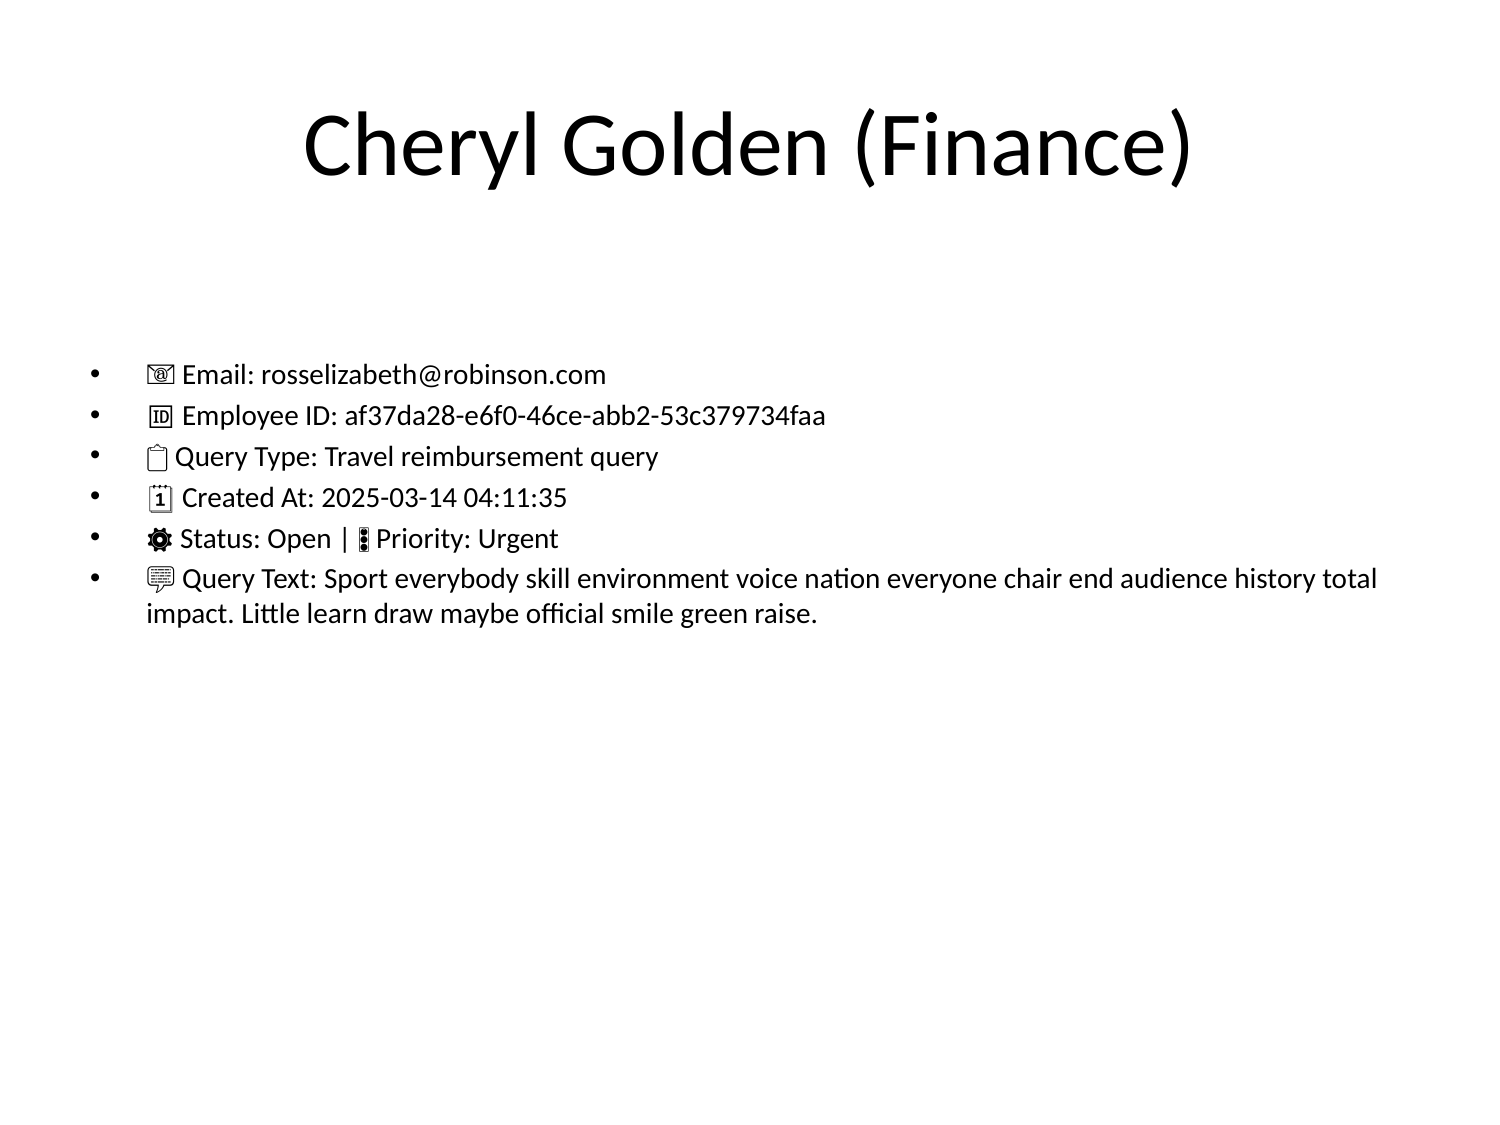

# Cheryl Golden (Finance)

📧 Email: rosselizabeth@robinson.com
🆔 Employee ID: af37da28-e6f0-46ce-abb2-53c379734faa
📋 Query Type: Travel reimbursement query
🗓 Created At: 2025-03-14 04:11:35
⚙ Status: Open | 🚦 Priority: Urgent
💬 Query Text: Sport everybody skill environment voice nation everyone chair end audience history total impact. Little learn draw maybe official smile green raise.